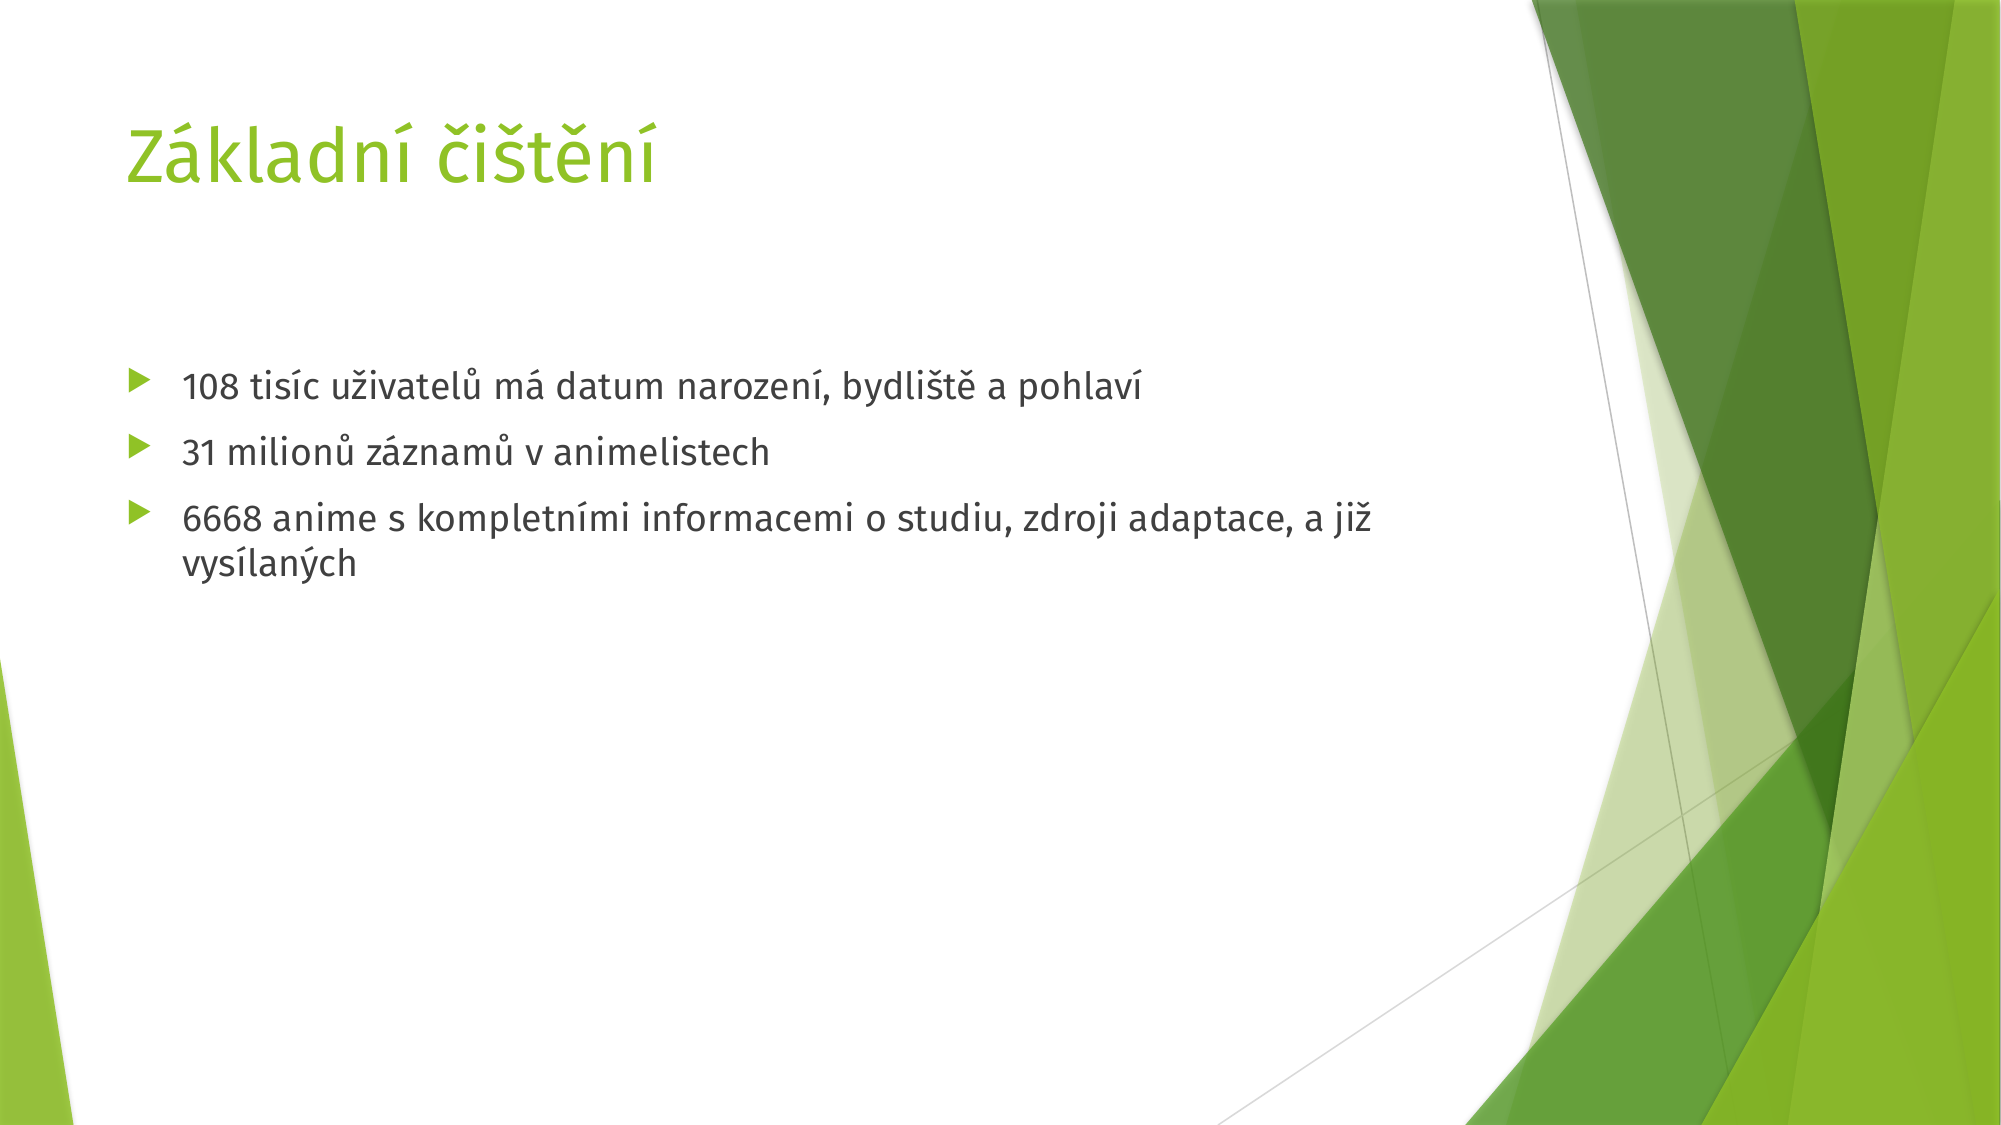

# Základní čištění
108 tisíc uživatelů má datum narození, bydliště a pohlaví
31 milionů záznamů v animelistech
6668 anime s kompletními informacemi o studiu, zdroji adaptace, a již vysílaných